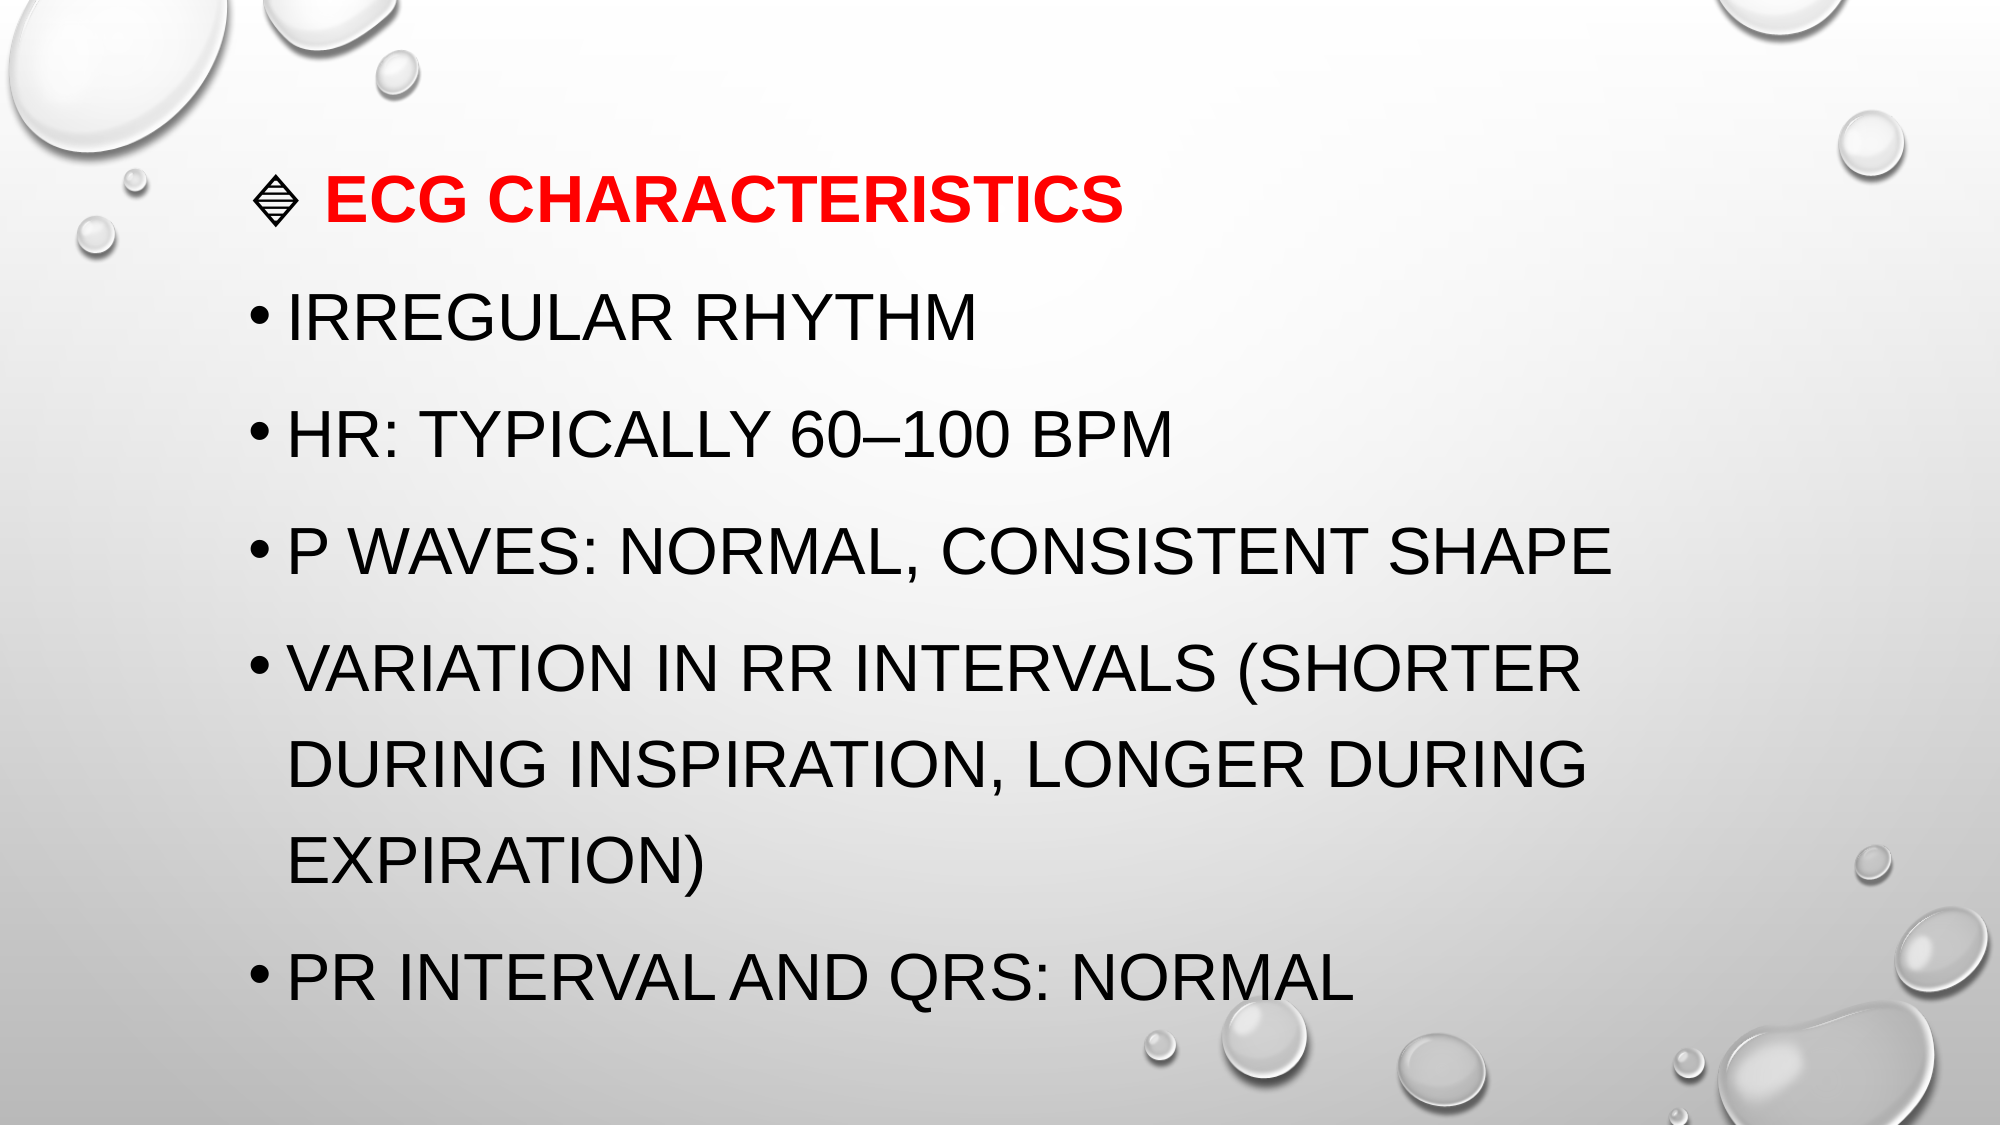

🔹 ECG Characteristics
Irregular rhythm
HR: Typically 60–100 bpm
P waves: Normal, consistent shape
Variation in RR intervals (shorter during inspiration, longer during expiration)
PR interval and QRS: Normal